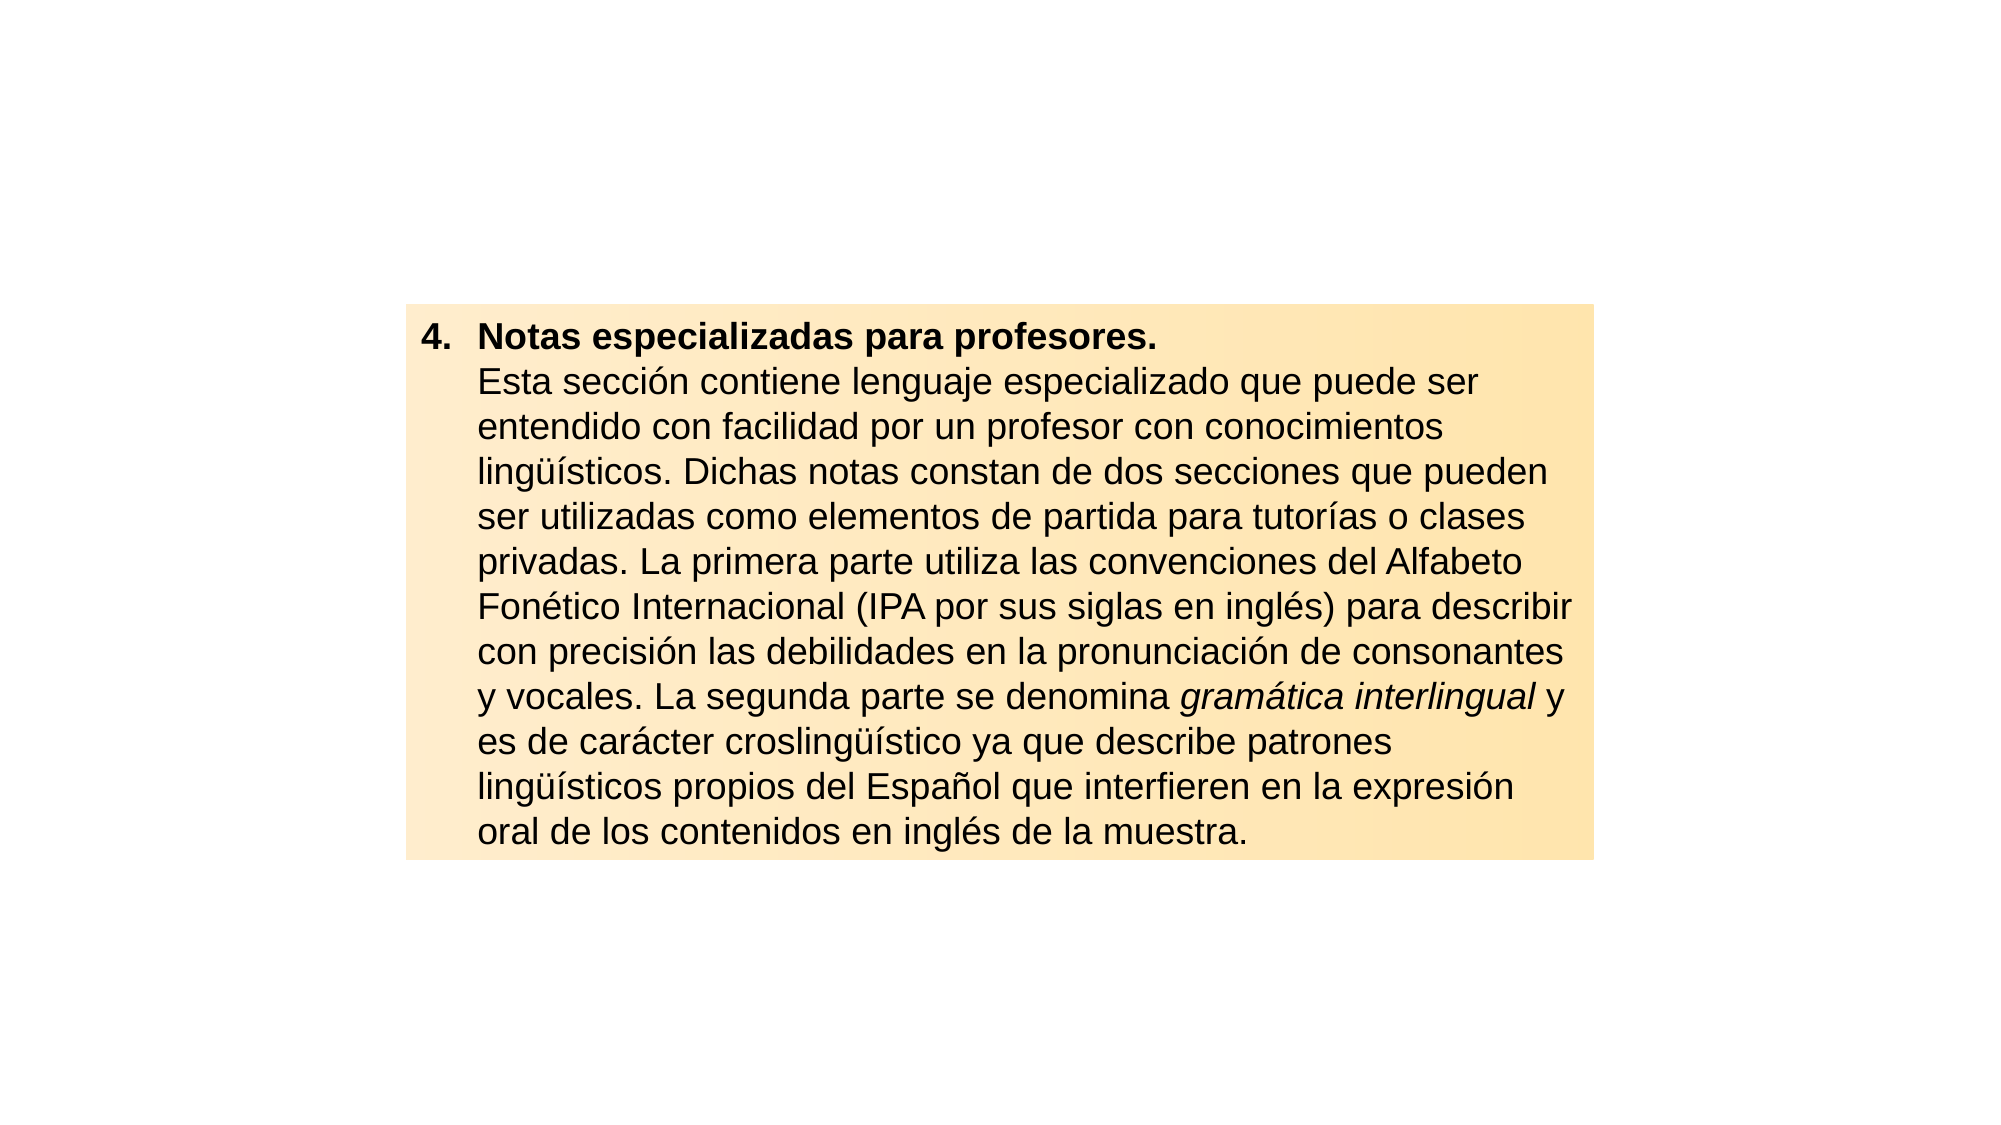

Notas especializadas para profesores.
Esta sección contiene lenguaje especializado que puede ser entendido con facilidad por un profesor con conocimientos lingüísticos. Dichas notas constan de dos secciones que pueden ser utilizadas como elementos de partida para tutorías o clases privadas. La primera parte utiliza las convenciones del Alfabeto Fonético Internacional (IPA por sus siglas en inglés) para describir con precisión las debilidades en la pronunciación de consonantes y vocales. La segunda parte se denomina gramática interlingual y es de carácter croslingüístico ya que describe patrones lingüísticos propios del Español que interfieren en la expresión oral de los contenidos en inglés de la muestra.